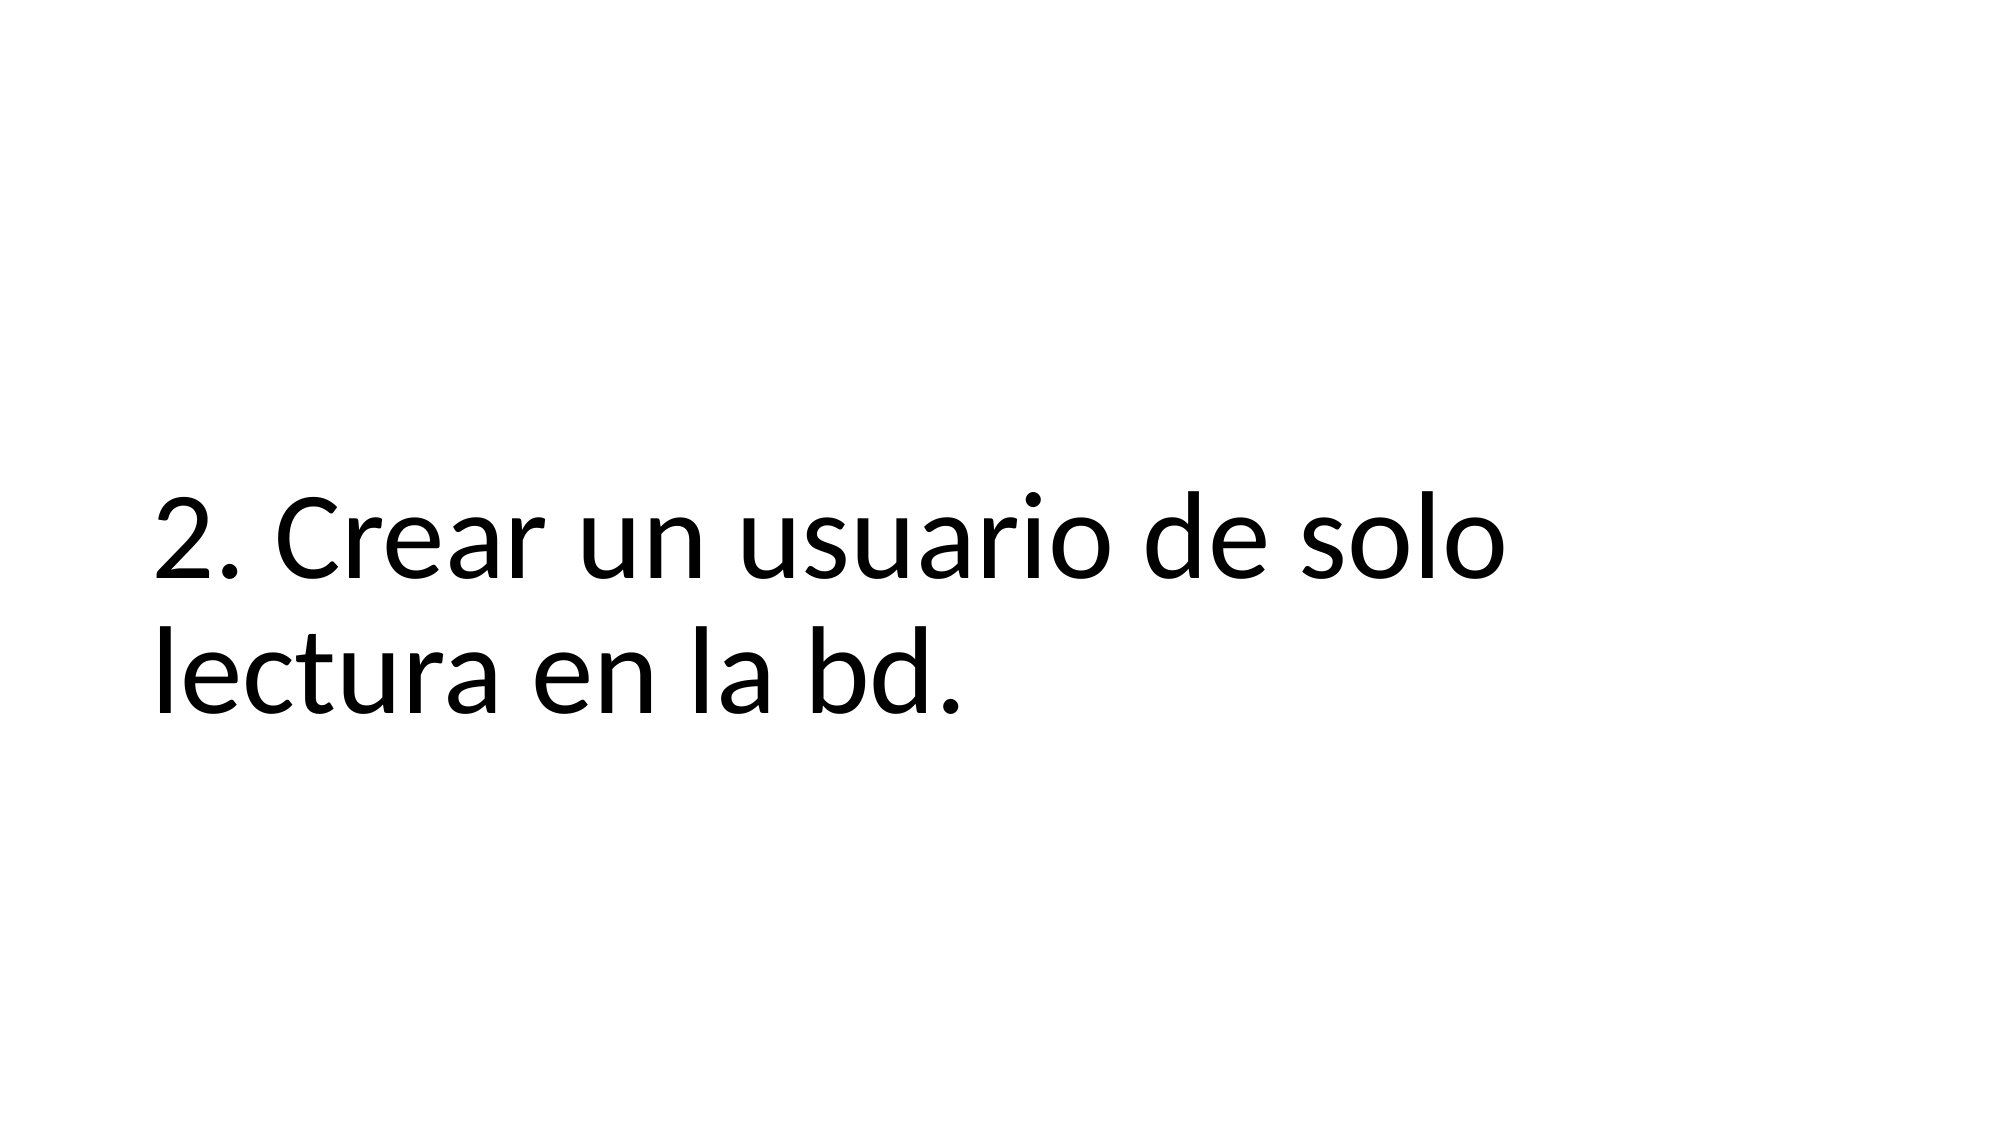

# 2. Crear un usuario de solo lectura en la bd.